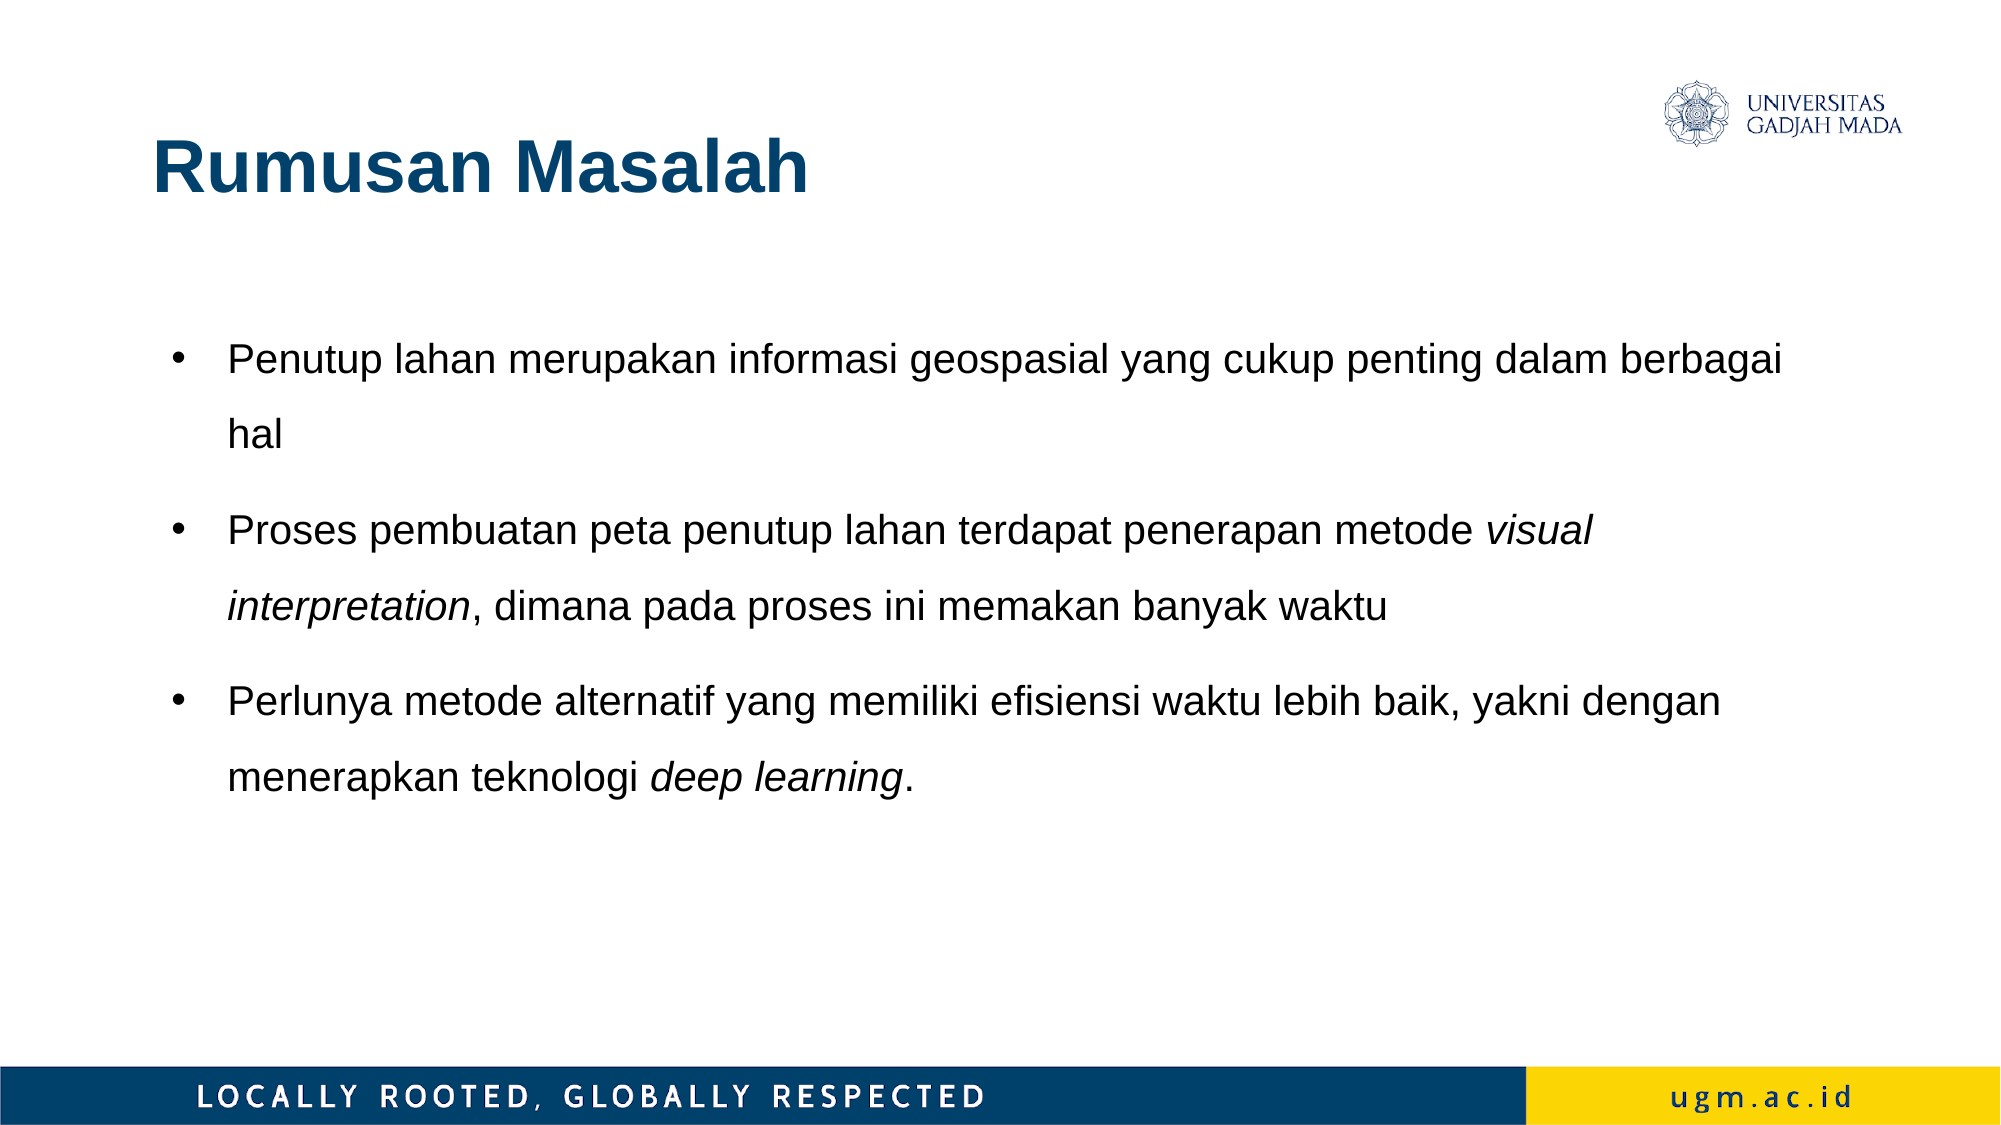

# Rumusan Masalah
Penutup lahan merupakan informasi geospasial yang cukup penting dalam berbagai hal
Proses pembuatan peta penutup lahan terdapat penerapan metode visual interpretation, dimana pada proses ini memakan banyak waktu
Perlunya metode alternatif yang memiliki efisiensi waktu lebih baik, yakni dengan menerapkan teknologi deep learning.